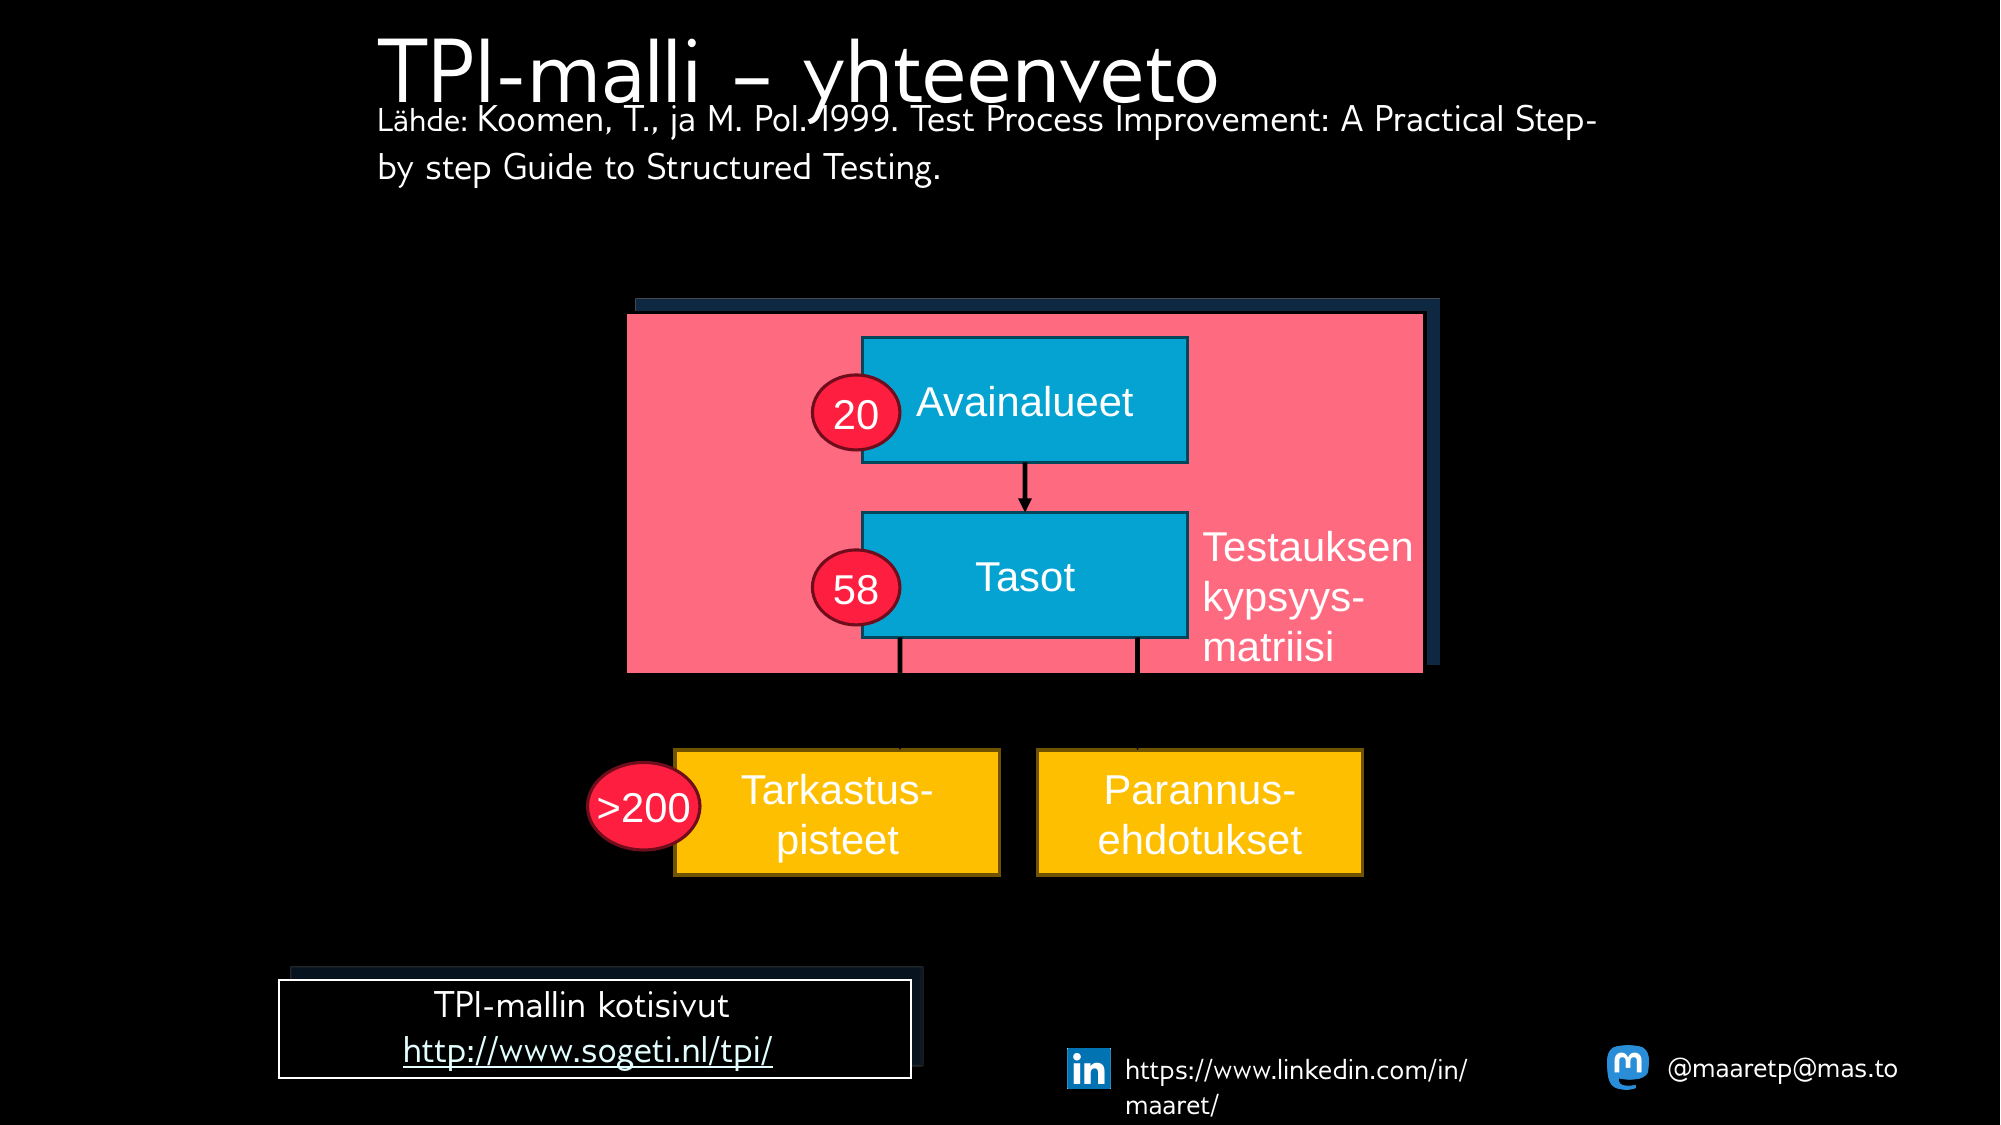

# TPI-malli – yhteenveto Lähde: Koomen, T., ja M. Pol. 1999. Test Process Improvement: A Practical Step-by step Guide to Structured Testing.

Avainalueet
20

Tasot
Testauksen
kypsyys-
matriisi
58

Tarkastus-
pisteet
Parannus-
ehdotukset
>200
TPI-mallin kotisivut http://www.sogeti.nl/tpi/